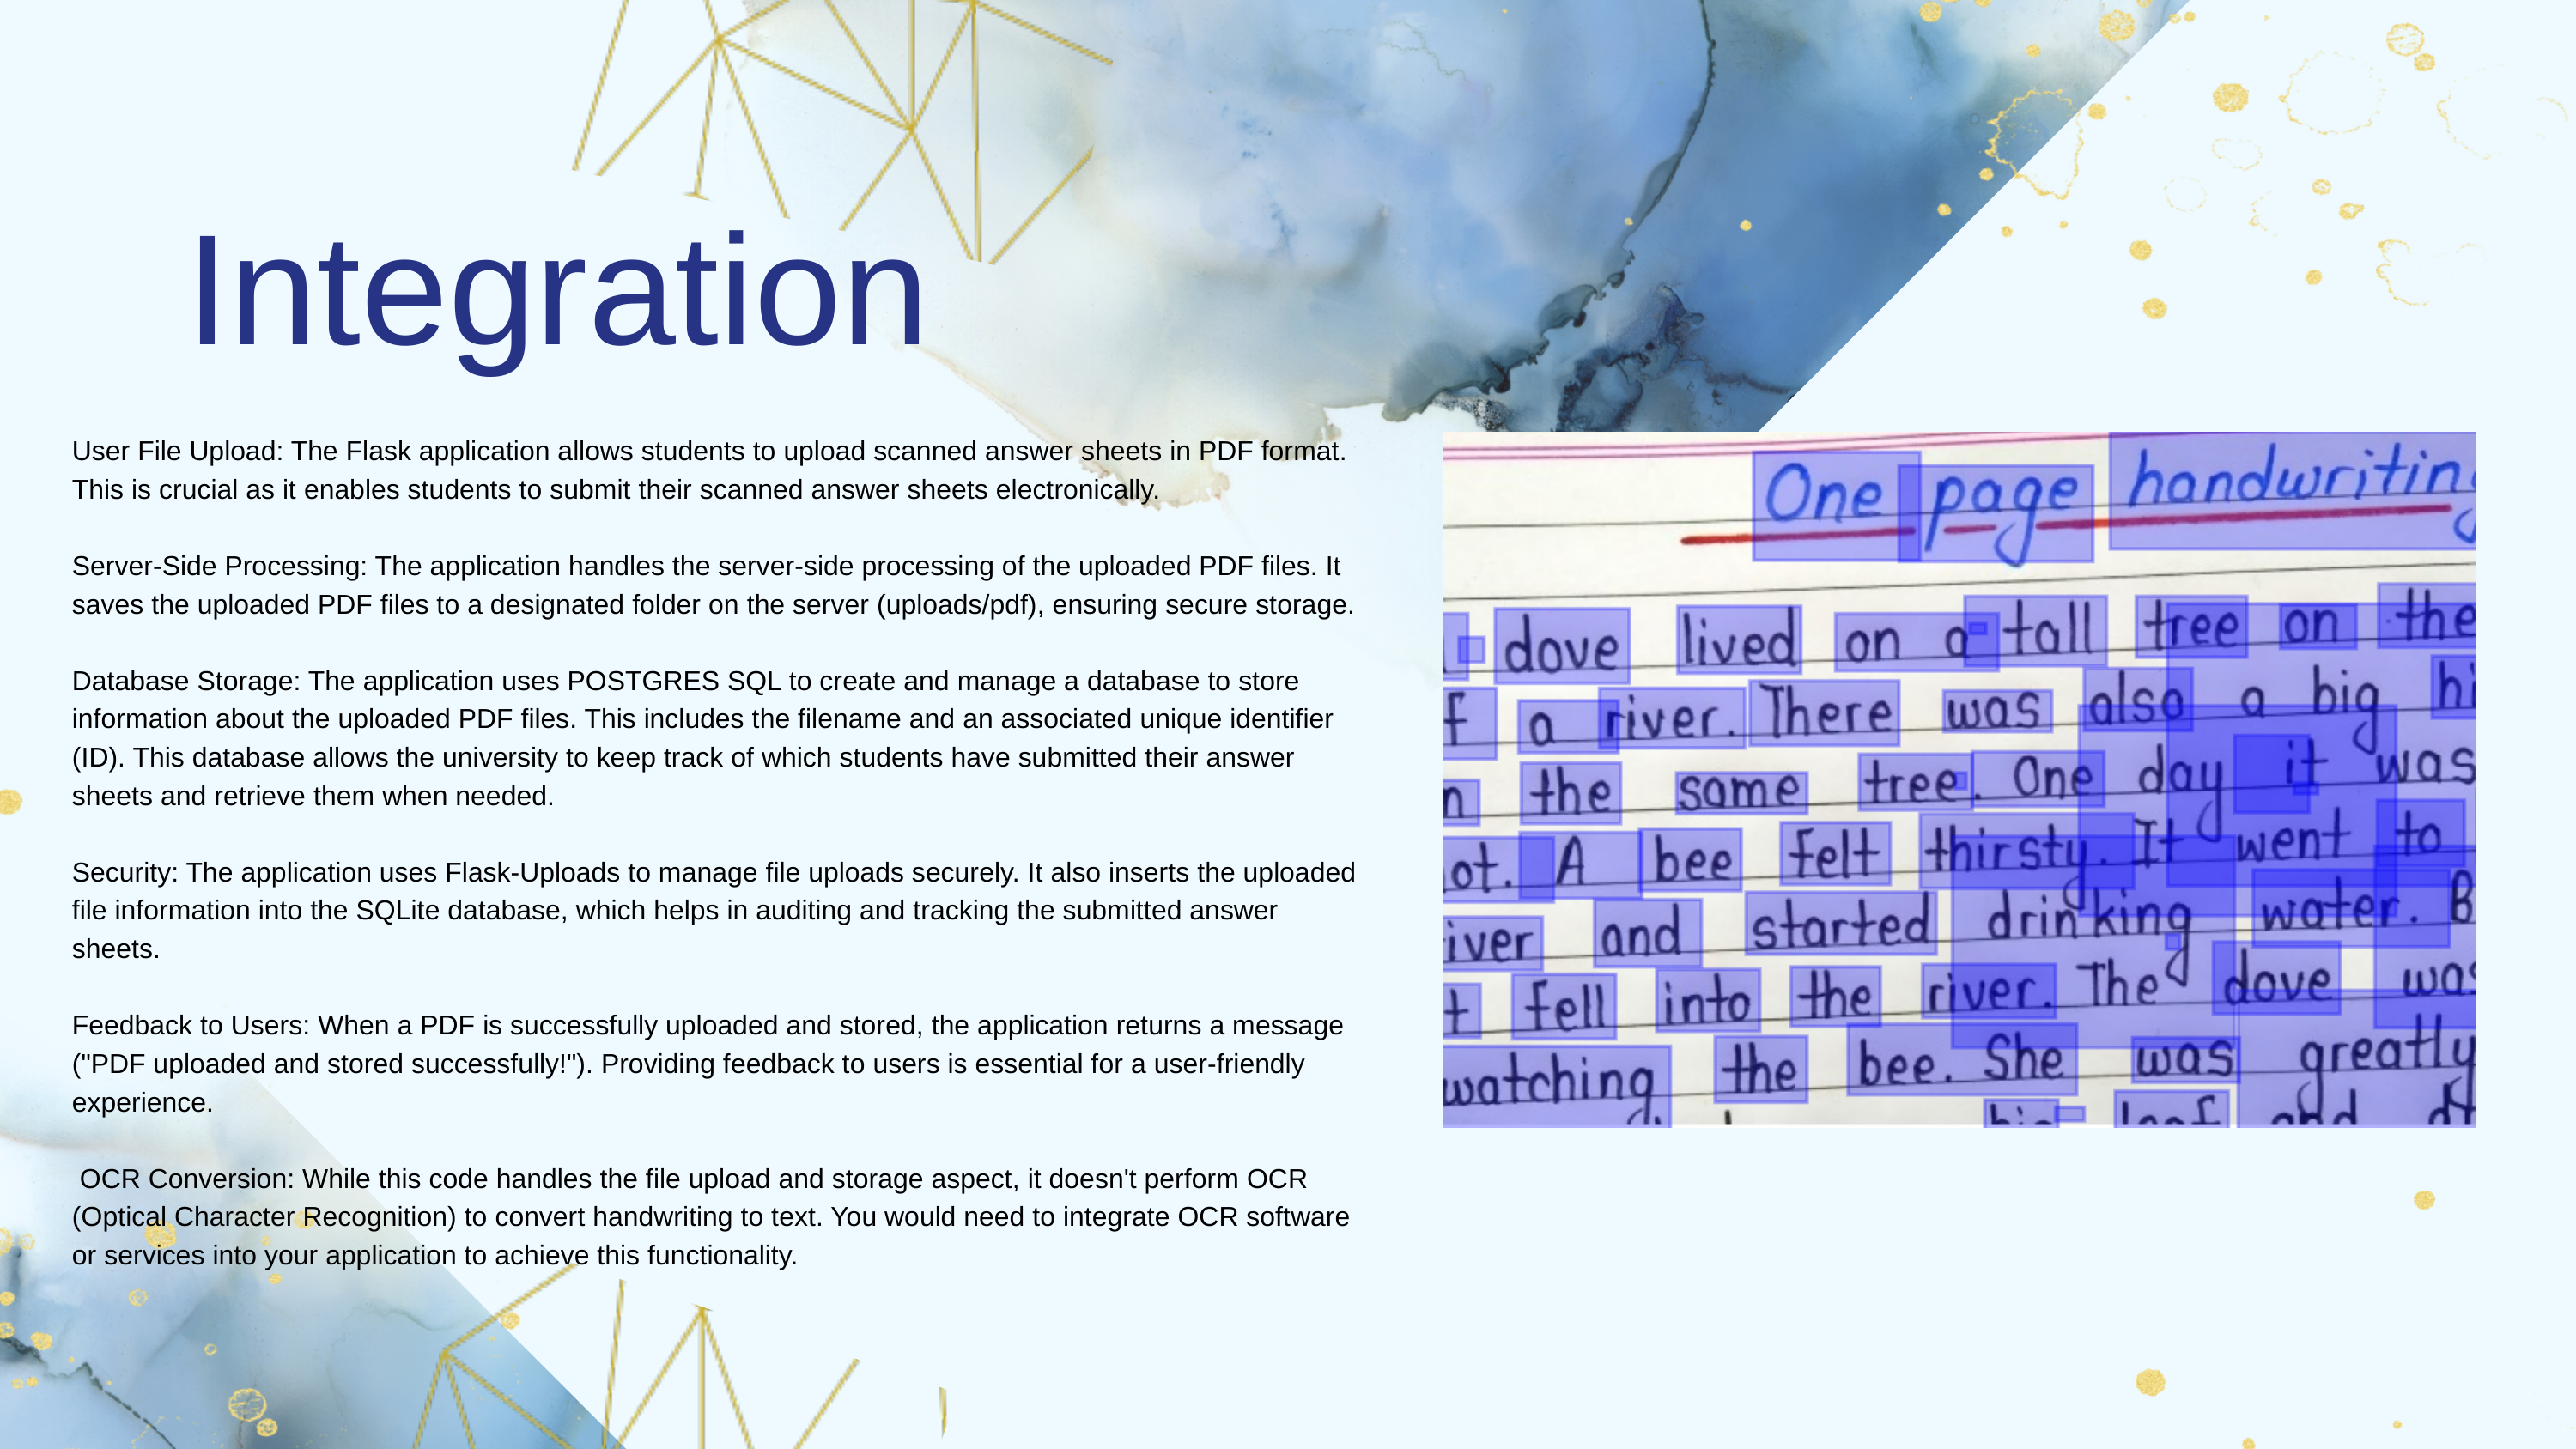

Integration
User File Upload: The Flask application allows students to upload scanned answer sheets in PDF format. This is crucial as it enables students to submit their scanned answer sheets electronically.

Server-Side Processing: The application handles the server-side processing of the uploaded PDF files. It saves the uploaded PDF files to a designated folder on the server (uploads/pdf), ensuring secure storage.

Database Storage: The application uses POSTGRES SQL to create and manage a database to store information about the uploaded PDF files. This includes the filename and an associated unique identifier (ID). This database allows the university to keep track of which students have submitted their answer sheets and retrieve them when needed.

Security: The application uses Flask-Uploads to manage file uploads securely. It also inserts the uploaded file information into the SQLite database, which helps in auditing and tracking the submitted answer sheets.

Feedback to Users: When a PDF is successfully uploaded and stored, the application returns a message ("PDF uploaded and stored successfully!"). Providing feedback to users is essential for a user-friendly experience.

 OCR Conversion: While this code handles the file upload and storage aspect, it doesn't perform OCR (Optical Character Recognition) to convert handwriting to text. You would need to integrate OCR software or services into your application to achieve this functionality.